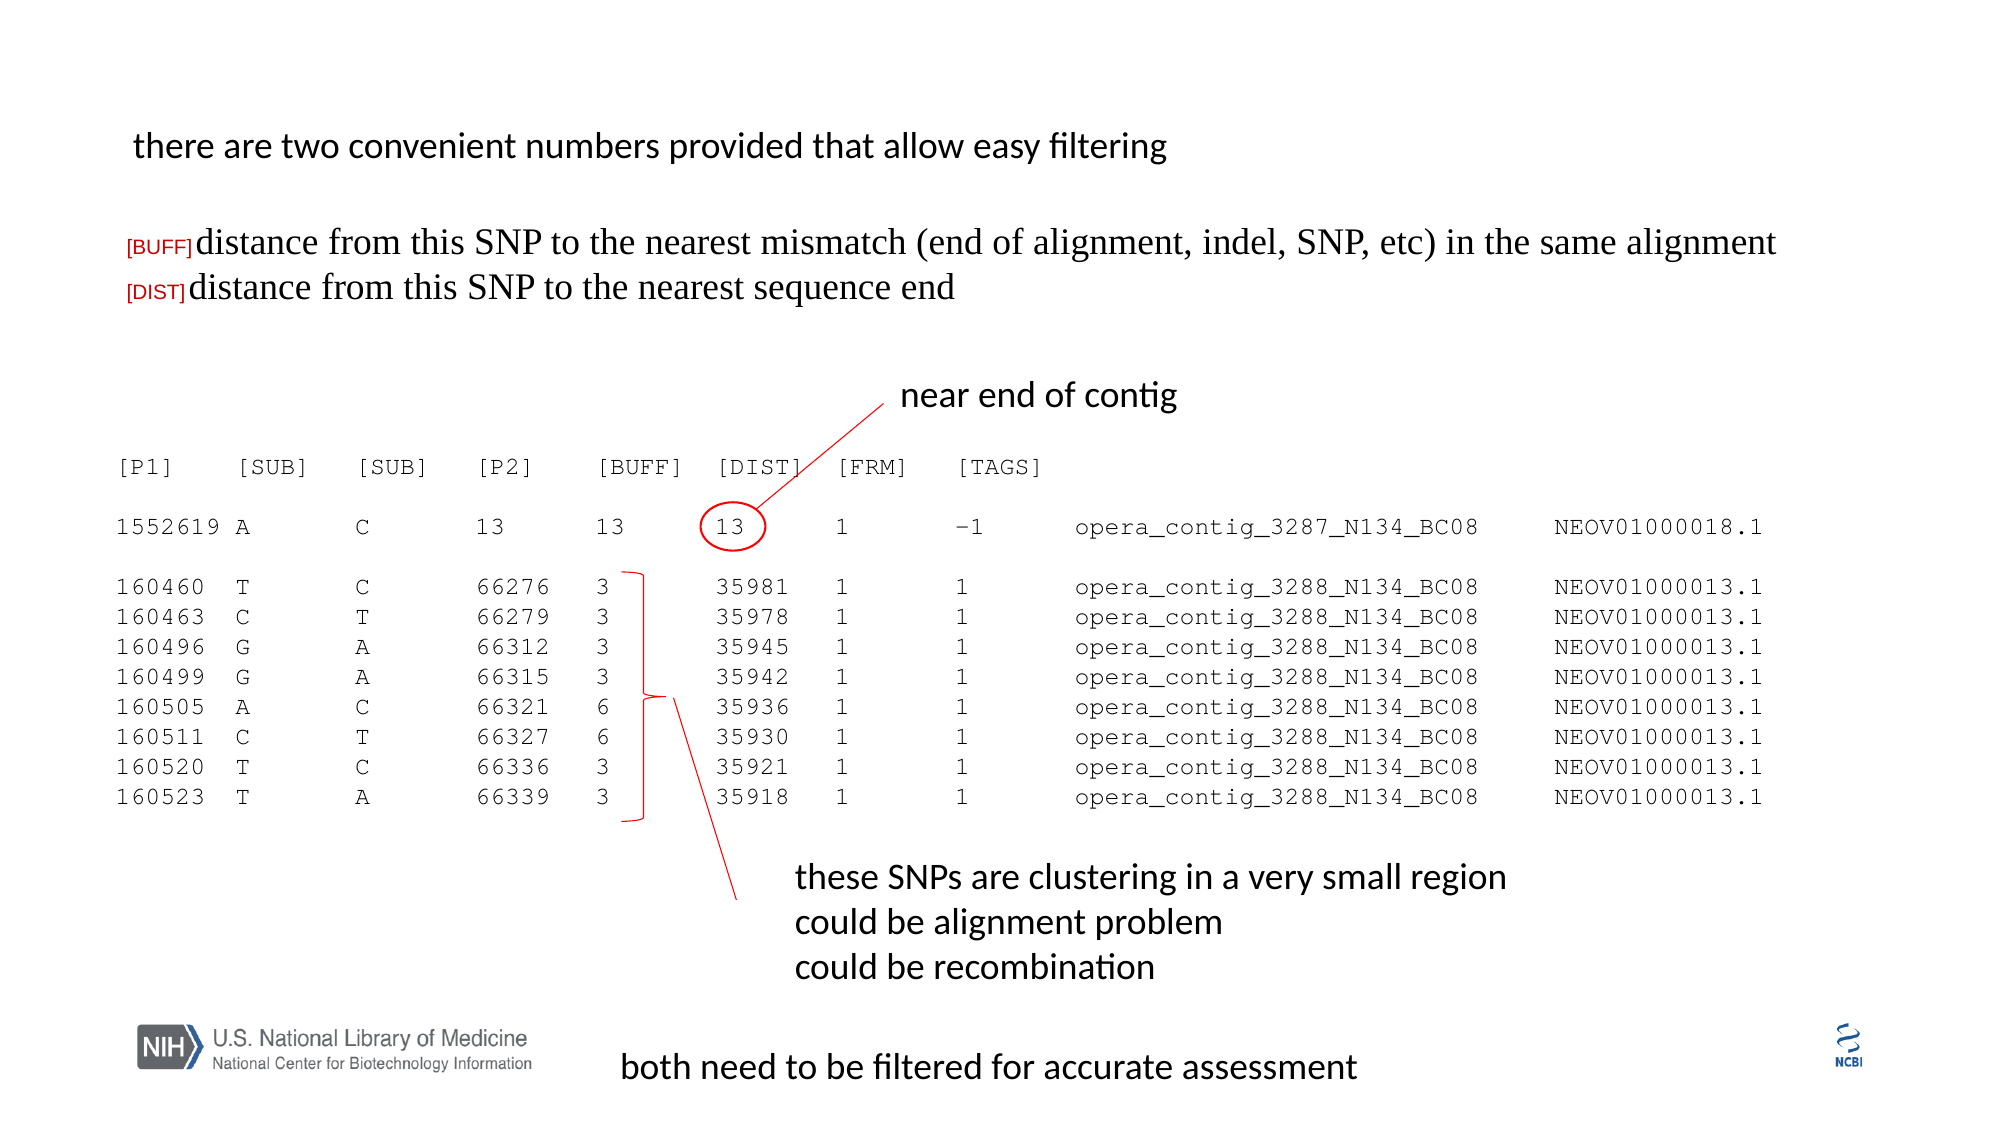

there are two convenient numbers provided that allow easy filtering
 [BUFF] distance from this SNP to the nearest mismatch (end of alignment, indel, SNP, etc) in the same alignment
 [DIST] distance from this SNP to the nearest sequence end
near end of contig
[P1]    [SUB]   [SUB]   [P2]    [BUFF]  [DIST]  [FRM]   [TAGS]

1552619 A       C       13      13      13      1       -1      opera_contig_3287_N134_BC08     NEOV01000018.1

160460  T       C       66276   3       35981   1       1       opera_contig_3288_N134_BC08     NEOV01000013.1
160463  C       T       66279   3       35978   1       1       opera_contig_3288_N134_BC08     NEOV01000013.1
160496  G       A       66312   3       35945   1       1       opera_contig_3288_N134_BC08     NEOV01000013.1
160499  G       A       66315   3       35942   1       1       opera_contig_3288_N134_BC08     NEOV01000013.1
160505  A       C       66321   6       35936   1       1       opera_contig_3288_N134_BC08     NEOV01000013.1
160511  C       T       66327   6       35930   1       1       opera_contig_3288_N134_BC08     NEOV01000013.1
160520  T       C       66336   3       35921   1       1       opera_contig_3288_N134_BC08     NEOV01000013.1
160523  T       A       66339   3       35918   1       1       opera_contig_3288_N134_BC08     NEOV01000013.1

these SNPs are clustering in a very small region
could be alignment problem
could be recombination
both need to be filtered for accurate assessment